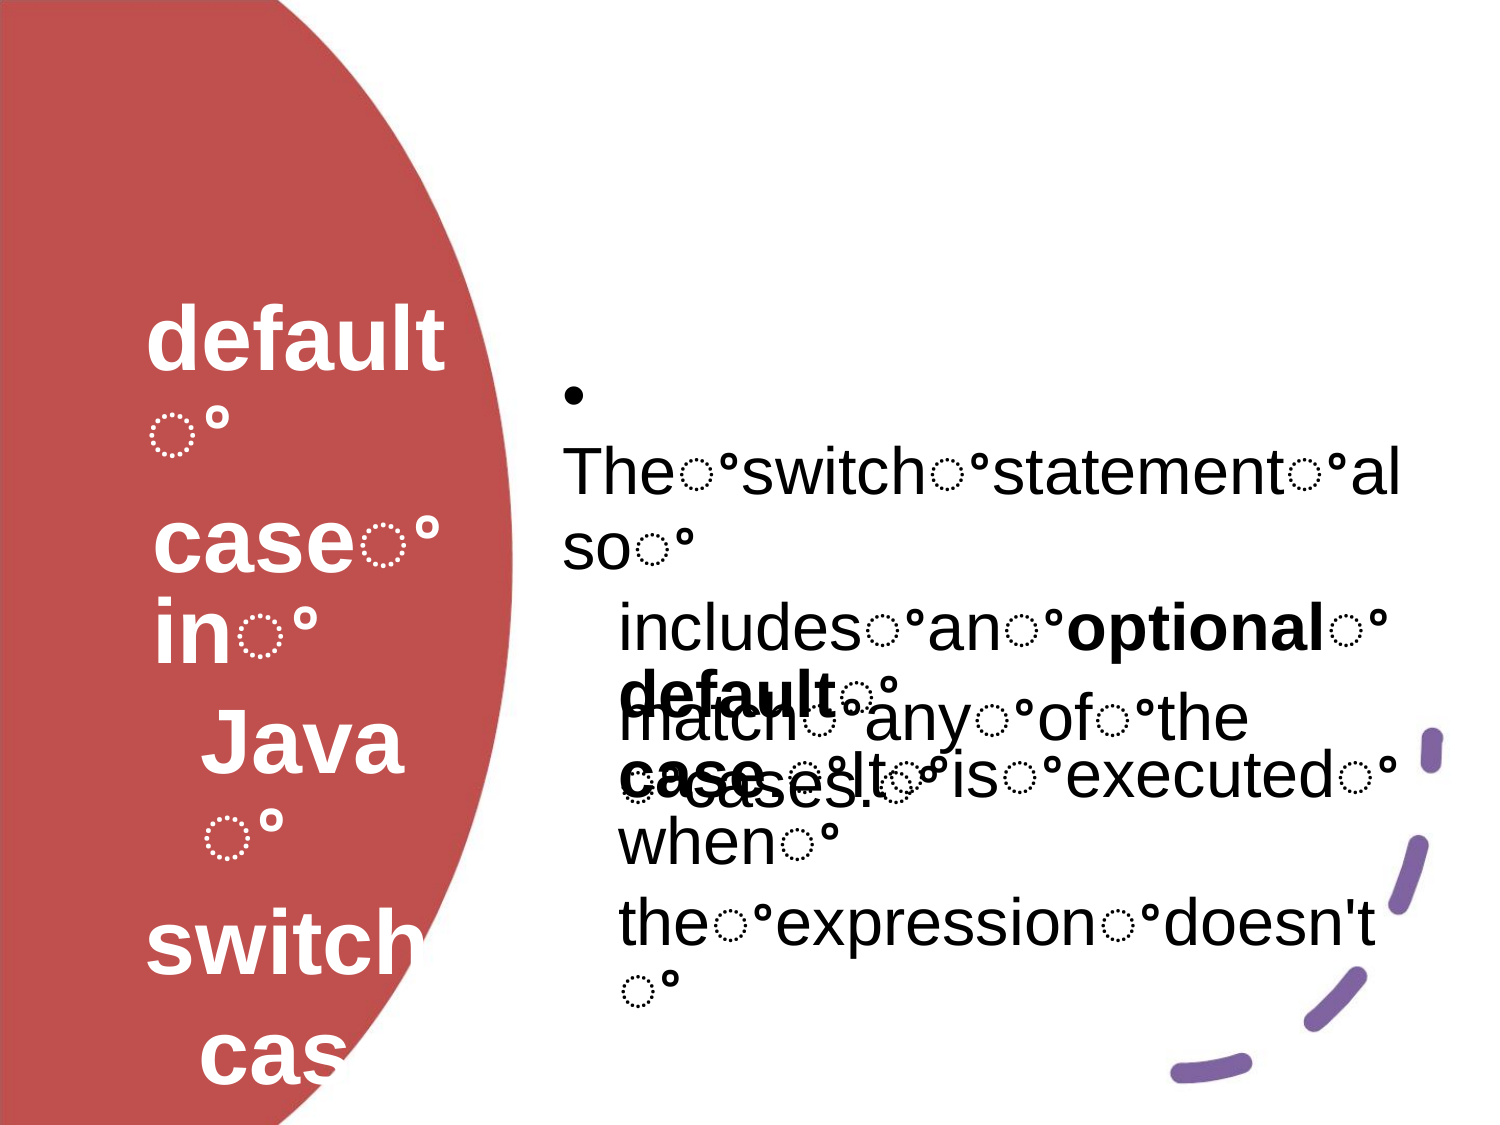

defaultꢀ
caseꢀinꢀ
Javaꢀ
switch-
case
• Theꢀswitchꢀstatementꢀalsoꢀ
includesꢀanꢀoptionalꢀdefaultꢀ
case.ꢀItꢀisꢀexecutedꢀwhenꢀ
theꢀexpressionꢀdoesn'tꢀ
matchꢀanyꢀofꢀtheꢀcases.ꢀ